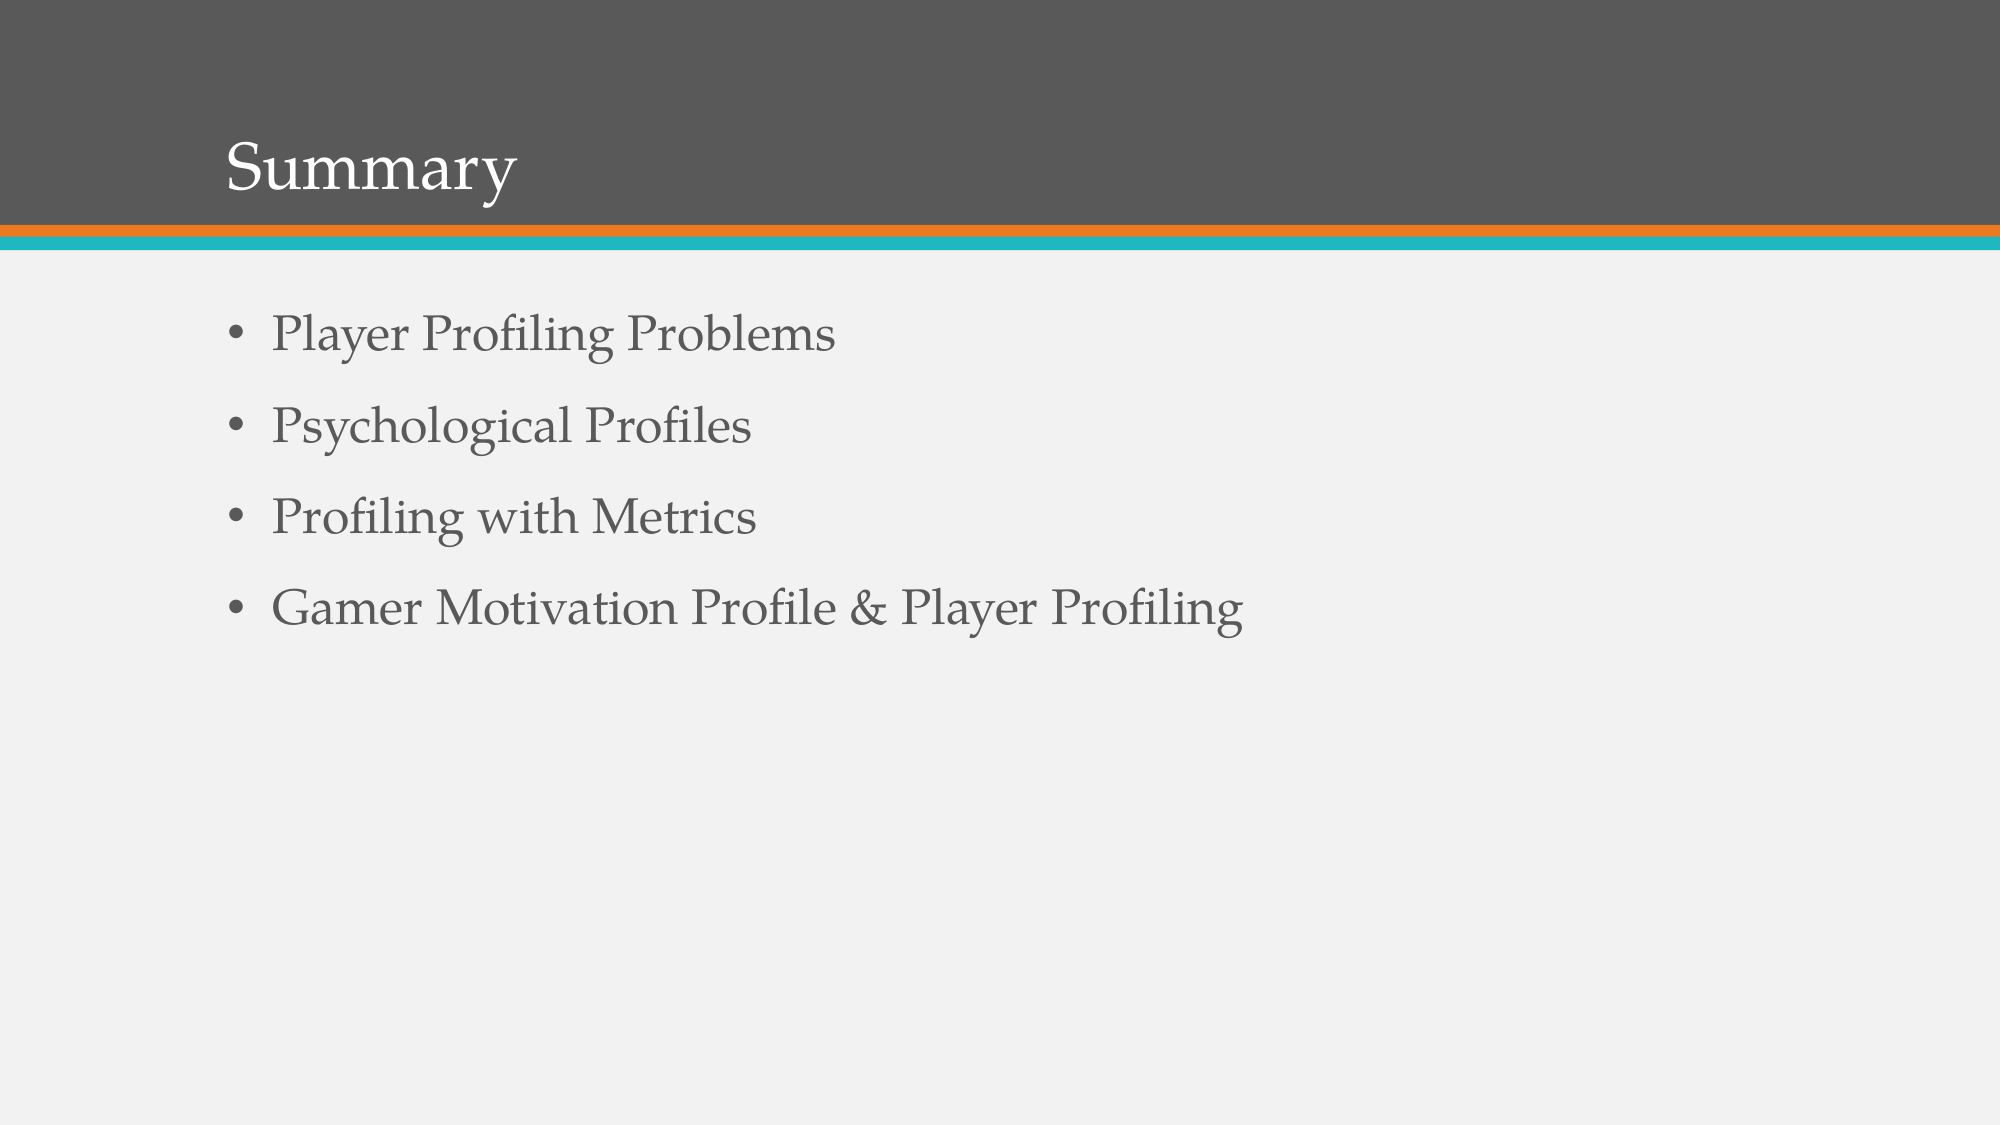

# Summary
Player Profiling Problems
Psychological Profiles
Profiling with Metrics
Gamer Motivation Profile & Player Profiling